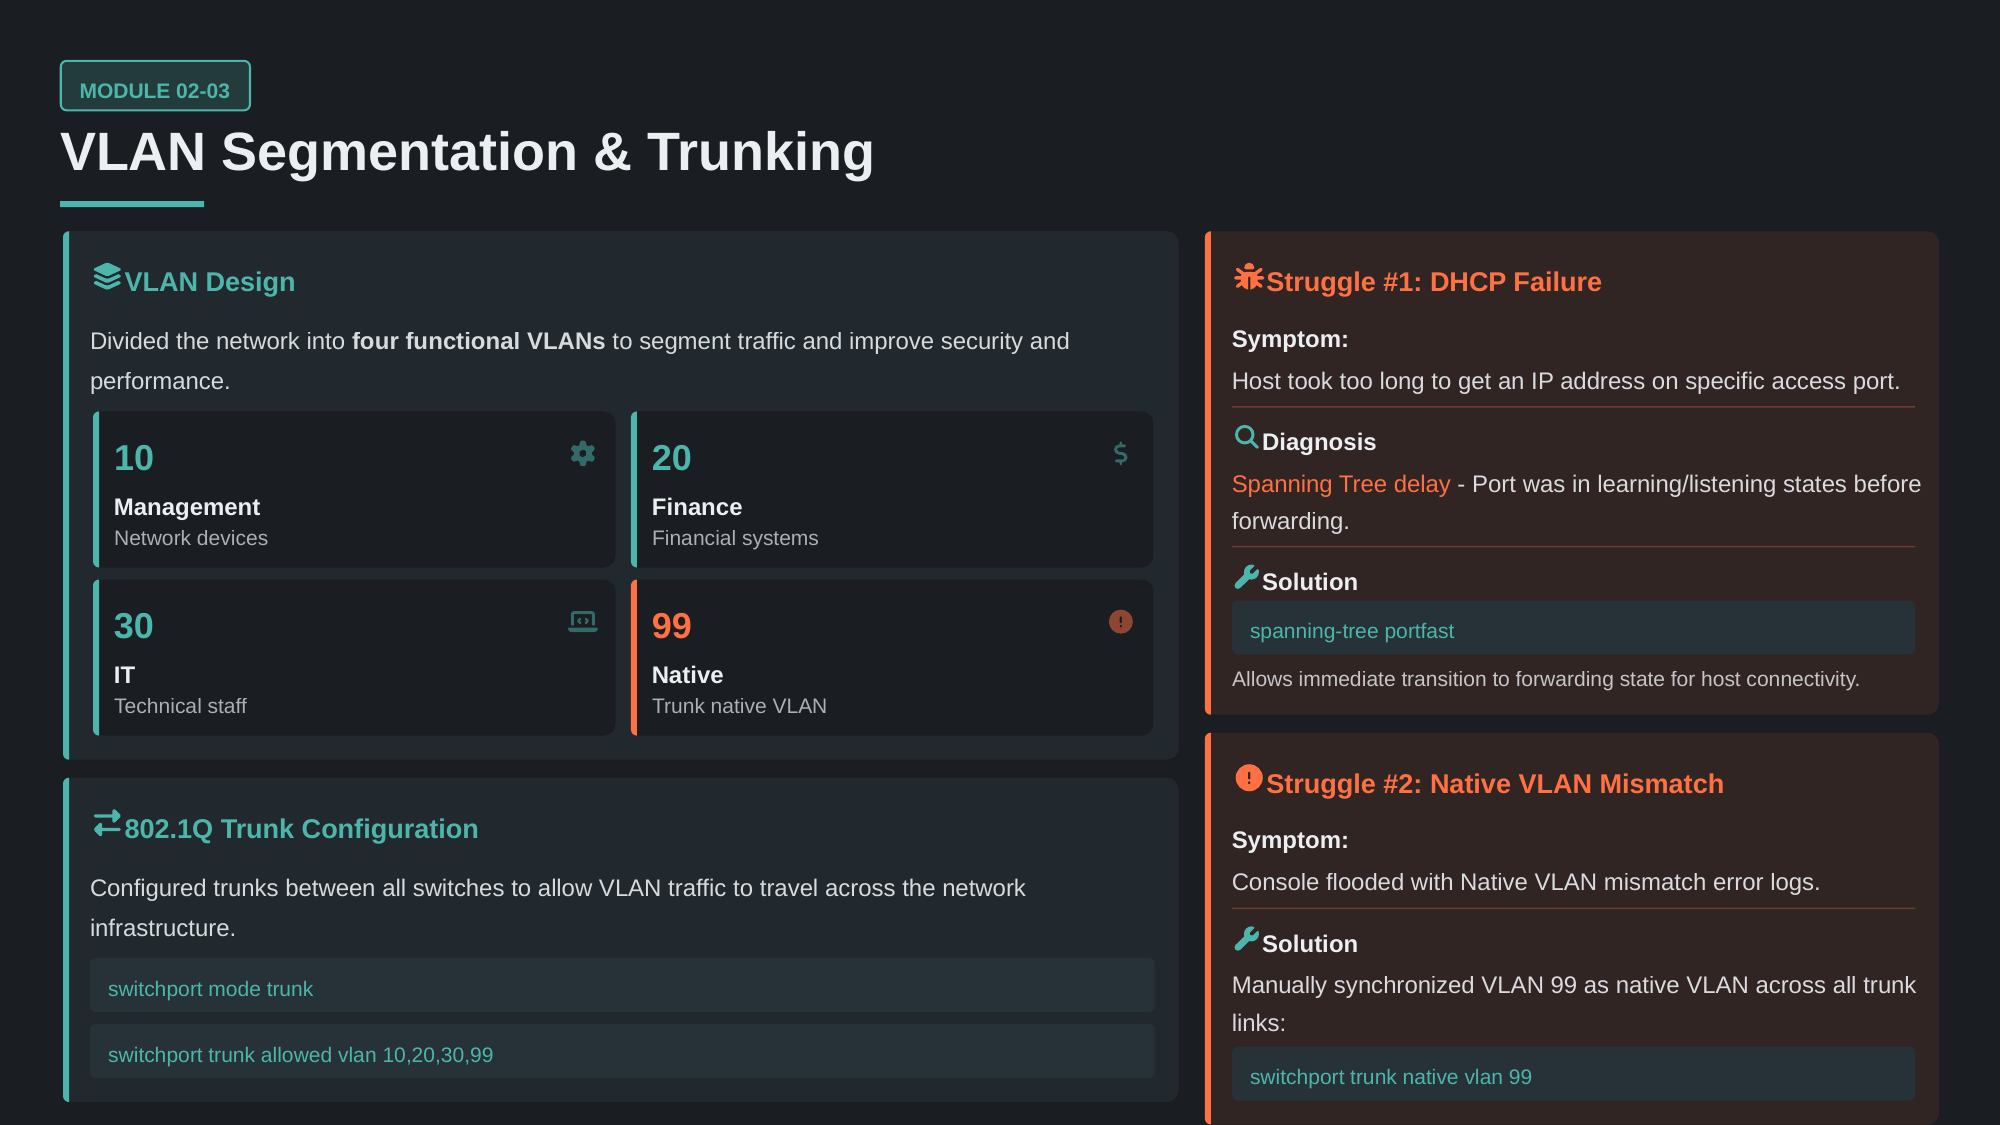

MODULE 02-03
VLAN Segmentation & Trunking

VLAN Design
Struggle #1: DHCP Failure

Divided the network into four functional VLANs to segment traffic and improve security and performance.
Symptom:
Host took too long to get an IP address on specific access port.

Diagnosis

10
20

Spanning Tree delay - Port was in learning/listening states before forwarding.
Management
Finance
Network devices
Financial systems

Solution

30
99

spanning-tree portfast
IT
Native
Allows immediate transition to forwarding state for host connectivity.
Technical staff
Trunk native VLAN

Struggle #2: Native VLAN Mismatch

802.1Q Trunk Configuration

Symptom:
Console flooded with Native VLAN mismatch error logs.
Configured trunks between all switches to allow VLAN traffic to travel across the network infrastructure.

Solution

Manually synchronized VLAN 99 as native VLAN across all trunk links:
switchport mode trunk

switchport trunk allowed vlan 10,20,30,99

switchport trunk native vlan 99